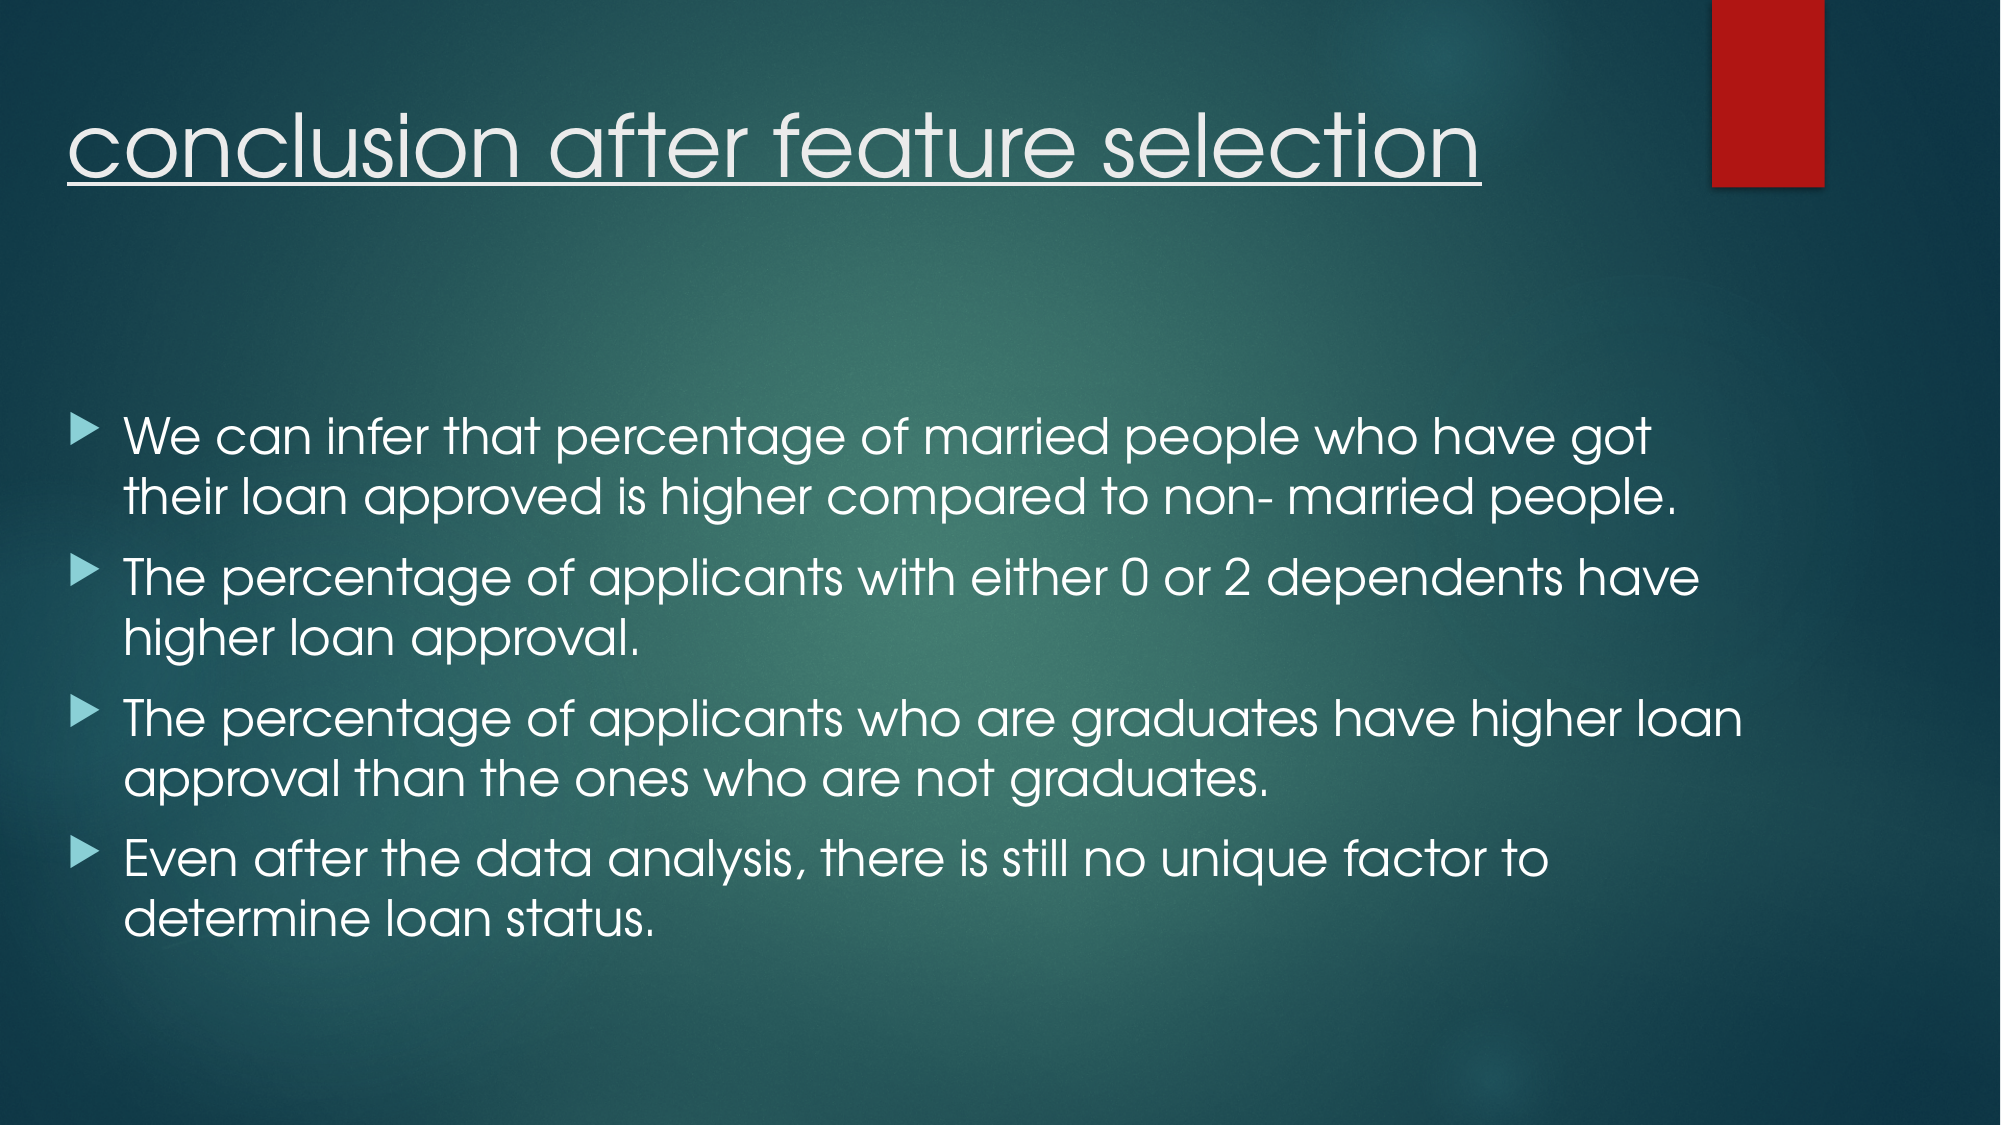

conclusion after feature selection

We can infer that percentage of married people who have got their loan approved is higher compared to non- married people.
The percentage of applicants with either 0 or 2 dependents have higher loan approval.
The percentage of applicants who are graduates have higher loan approval than the ones who are not graduates.
Even after the data analysis, there is still no unique factor to determine loan status.